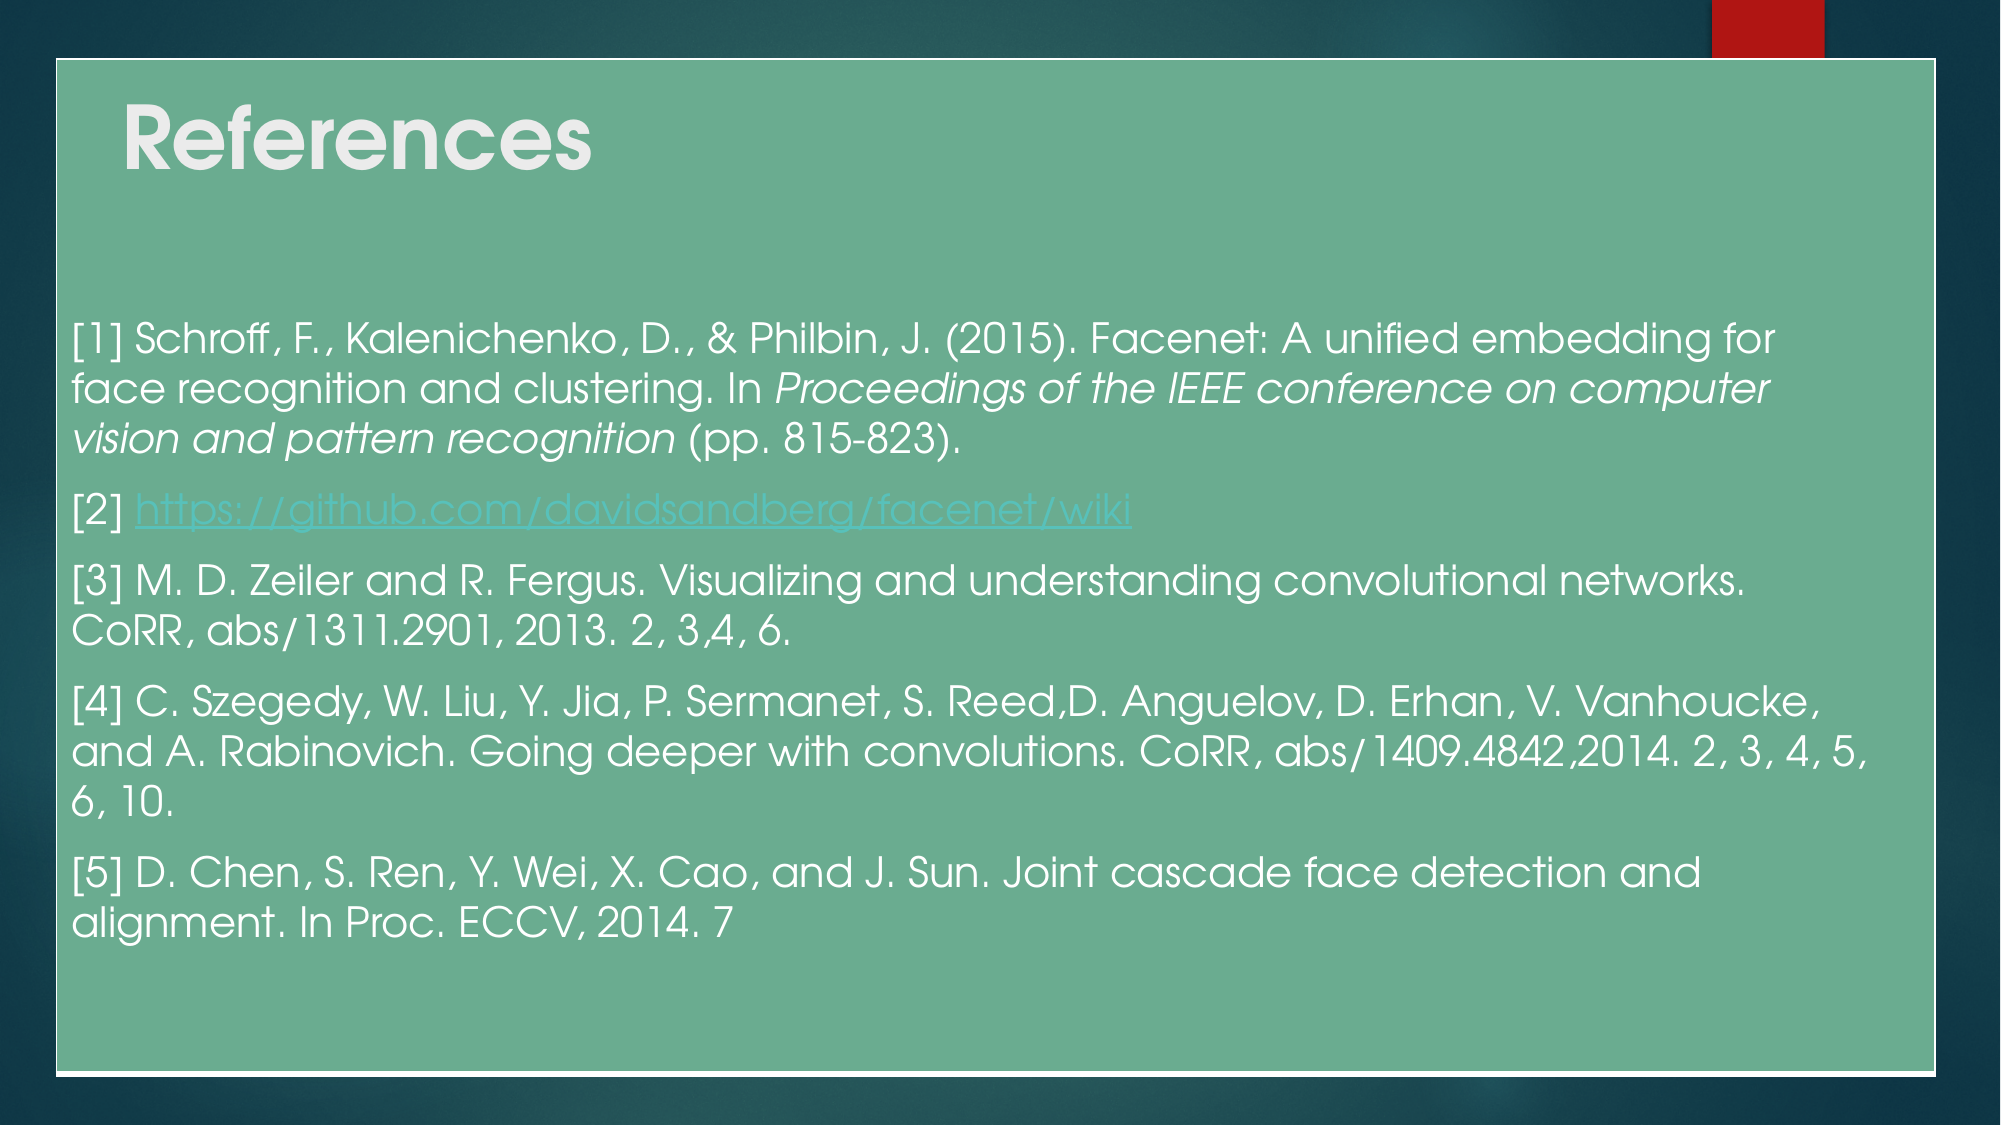

|  |
| --- |
# References
[1] Schroff, F., Kalenichenko, D., & Philbin, J. (2015). Facenet: A unified embedding for face recognition and clustering. In Proceedings of the IEEE conference on computer vision and pattern recognition (pp. 815-823).
[2] https://github.com/davidsandberg/facenet/wiki
[3] M. D. Zeiler and R. Fergus. Visualizing and understanding convolutional networks. CoRR, abs/1311.2901, 2013. 2, 3,4, 6.
[4] C. Szegedy, W. Liu, Y. Jia, P. Sermanet, S. Reed,D. Anguelov, D. Erhan, V. Vanhoucke, and A. Rabinovich. Going deeper with convolutions. CoRR, abs/1409.4842,2014. 2, 3, 4, 5, 6, 10.
[5] D. Chen, S. Ren, Y. Wei, X. Cao, and J. Sun. Joint cascade face detection and alignment. In Proc. ECCV, 2014. 7